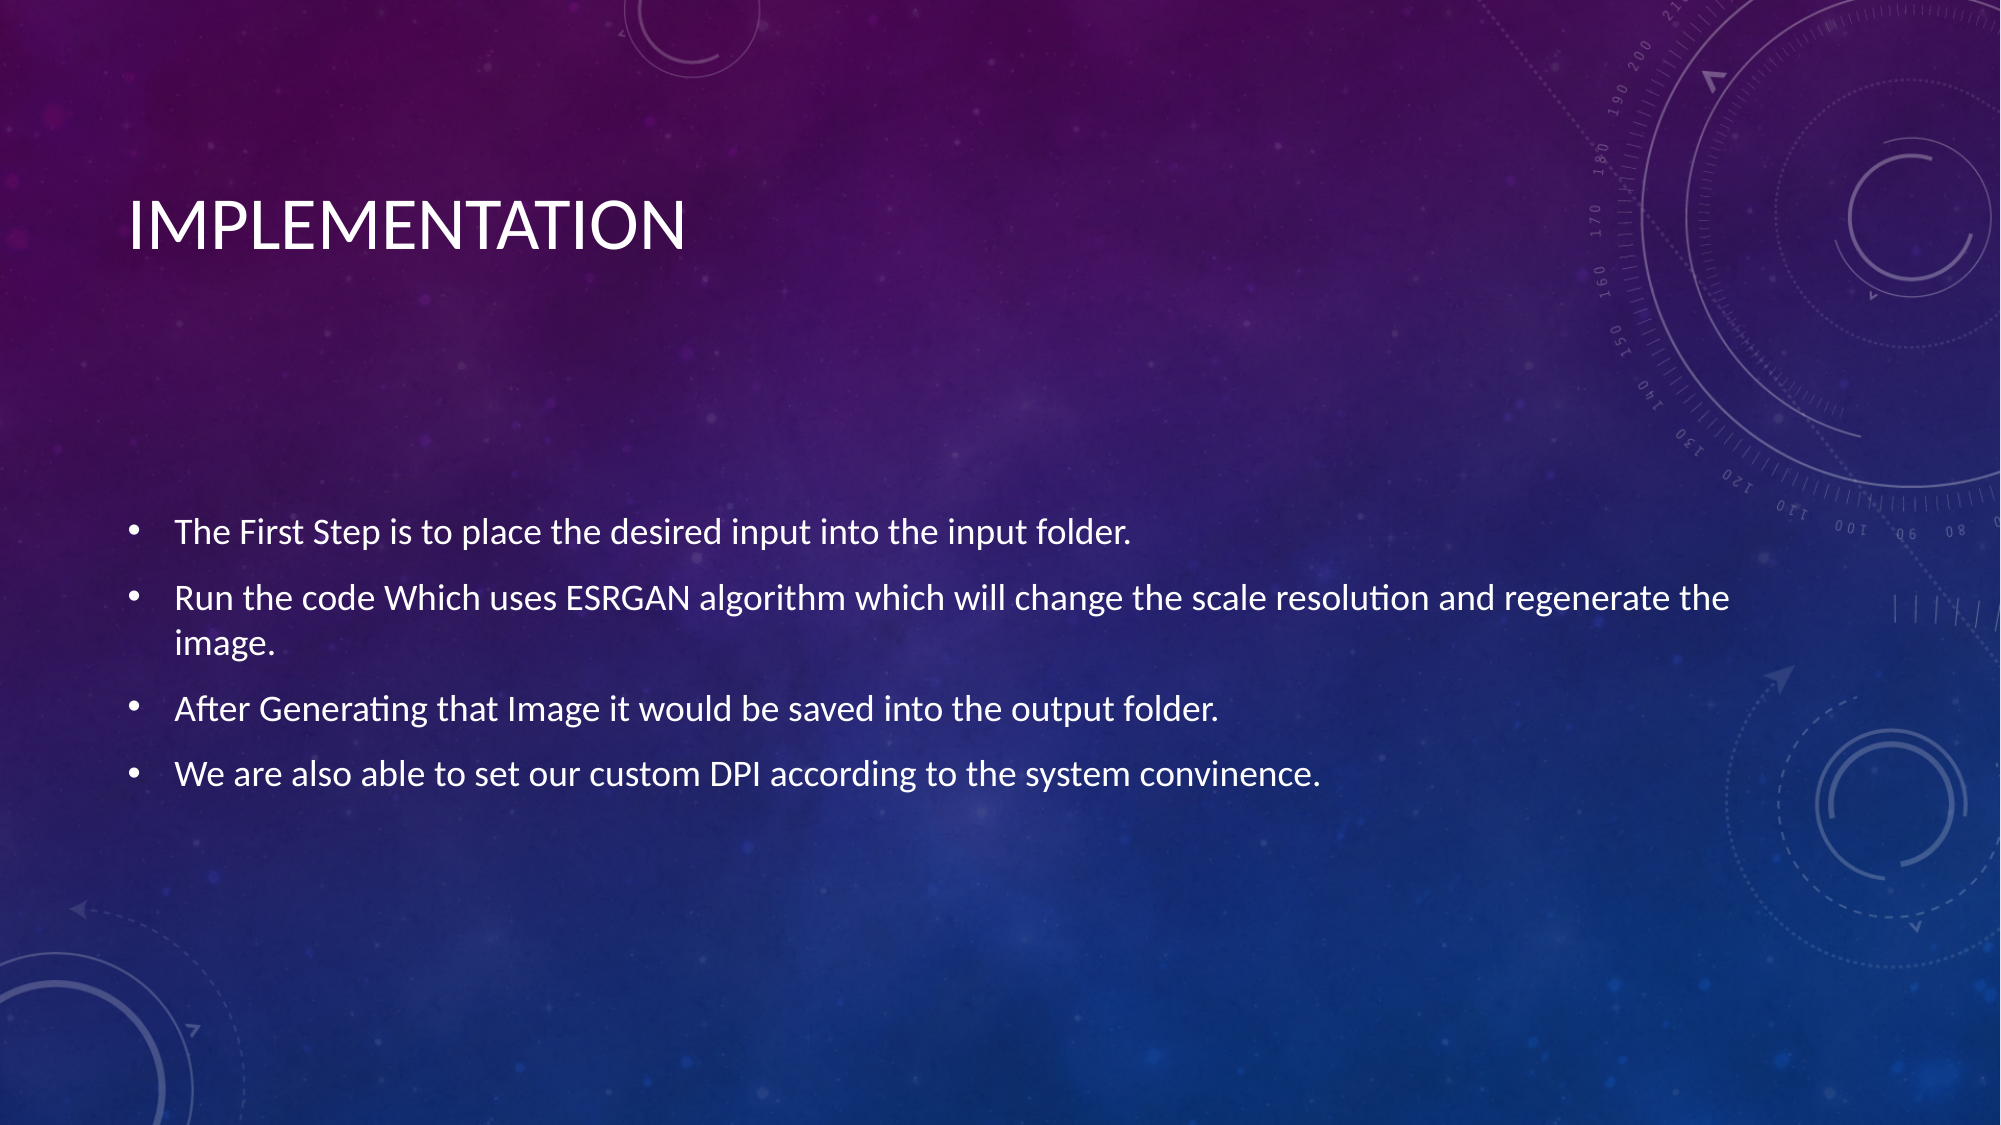

# implementation
The First Step is to place the desired input into the input folder.
Run the code Which uses ESRGAN algorithm which will change the scale resolution and regenerate the image.
After Generating that Image it would be saved into the output folder.
We are also able to set our custom DPI according to the system convinence.